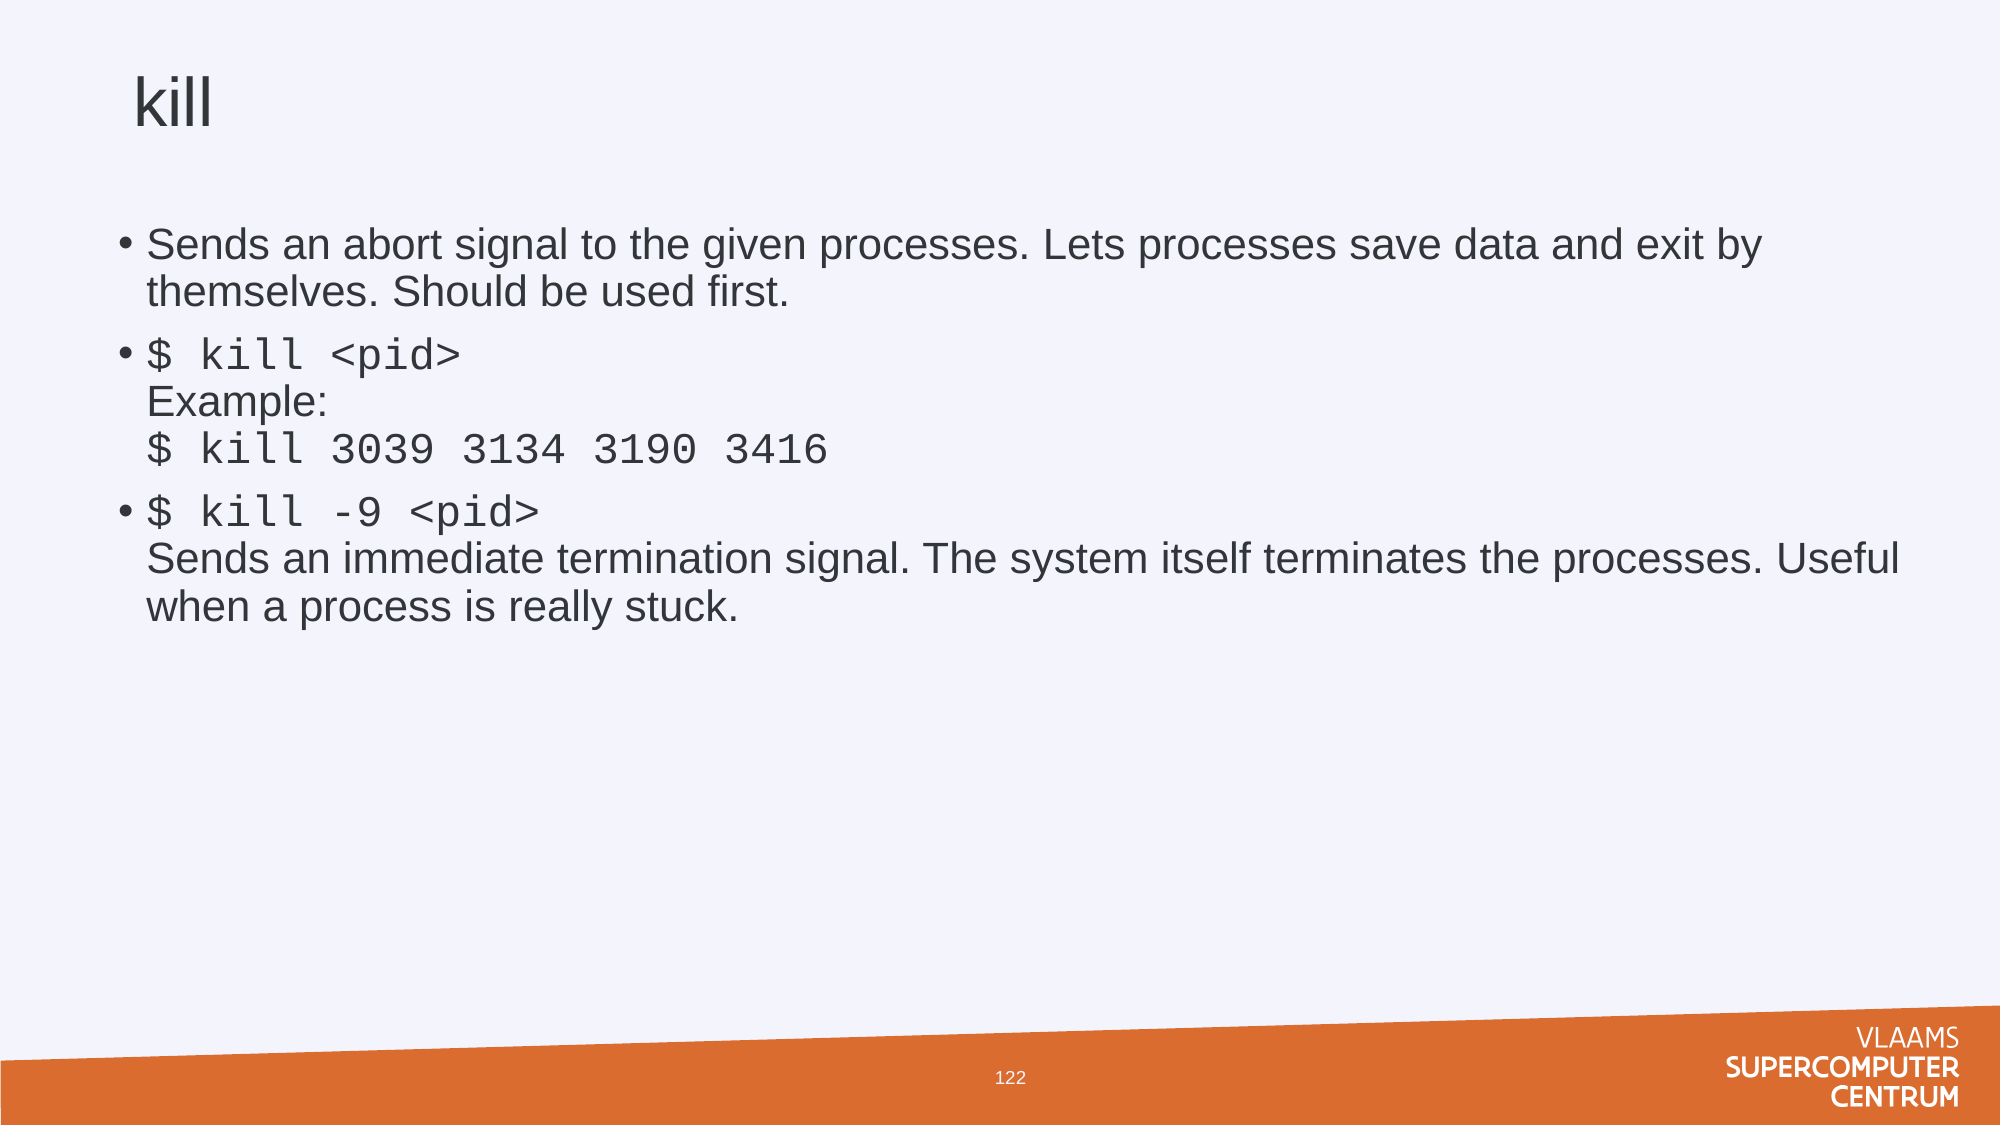

# kill
Sends an abort signal to the given processes. Lets processes save data and exit by themselves. Should be used first.
$ kill <pid>
Example:
$ kill 3039 3134 3190 3416
$ kill -9 <pid>
Sends an immediate termination signal. The system itself terminates the processes. Useful when a process is really stuck.
122